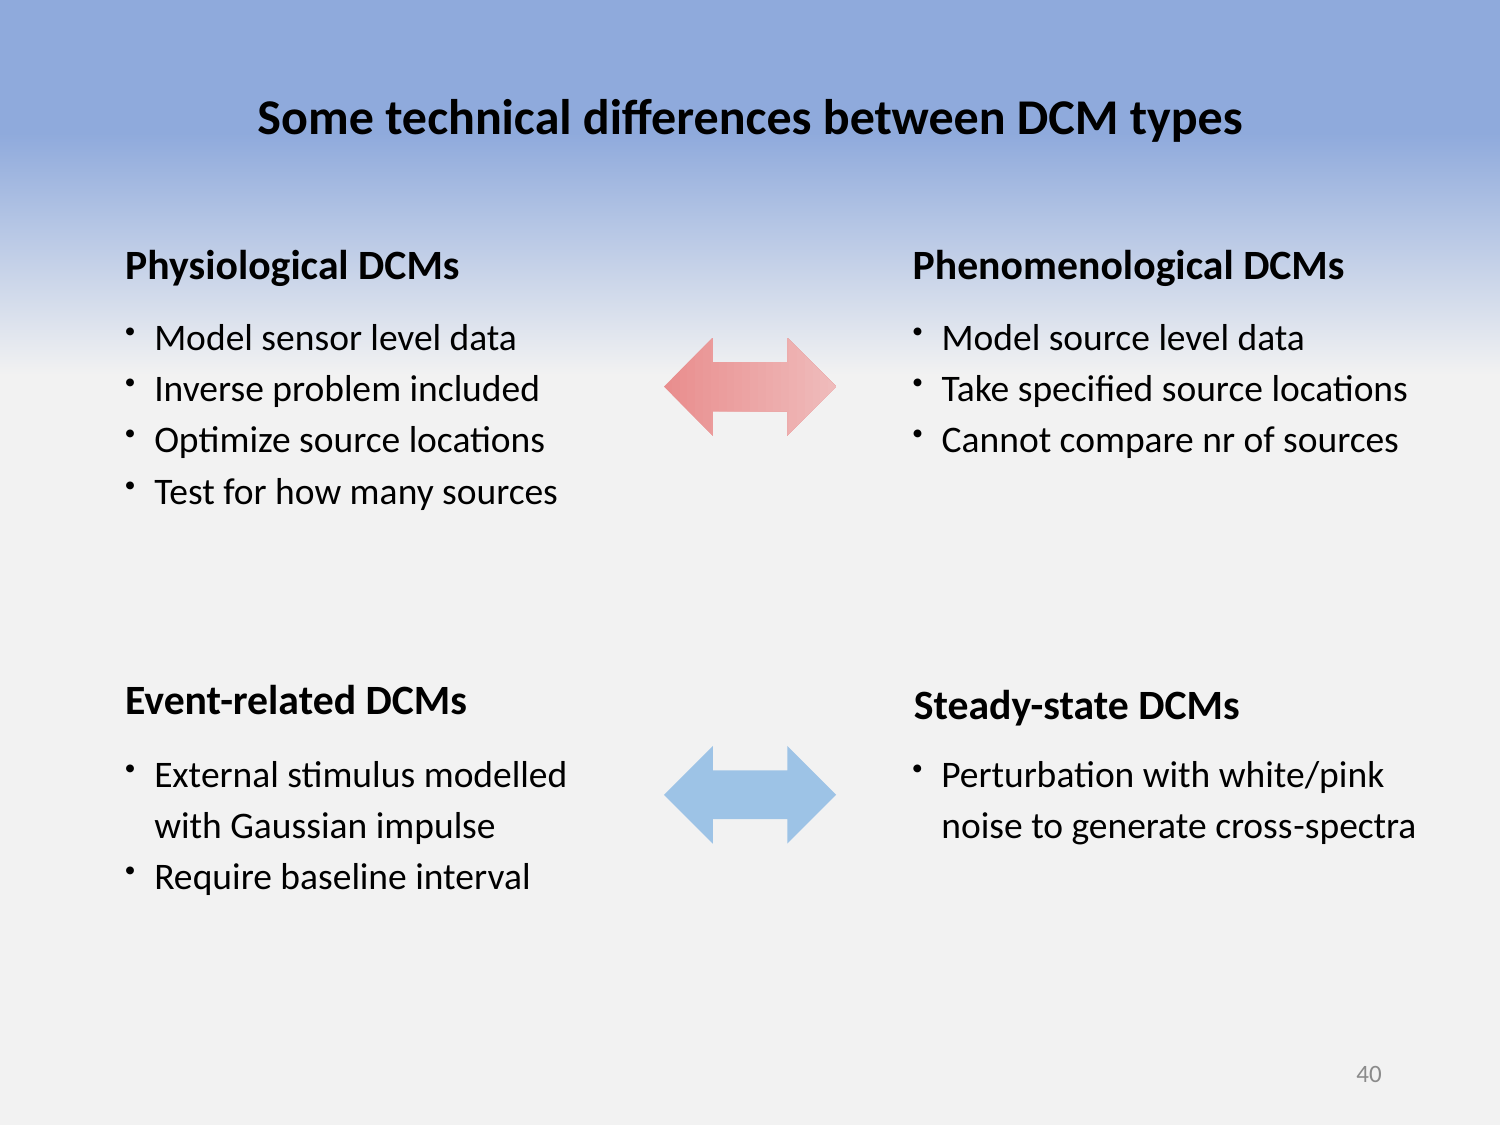

# Some technical differences between DCM types
Physiological DCMs
Phenomenological DCMs
Model sensor level data
Inverse problem included
Optimize source locations
Test for how many sources

Model source level data
Take specified source locations
Cannot compare nr of sources

Event-related DCMs
Steady-state DCMs
External stimulus modelled with Gaussian impulse
Require baseline interval

Perturbation with white/pink noise to generate cross-spectra

40